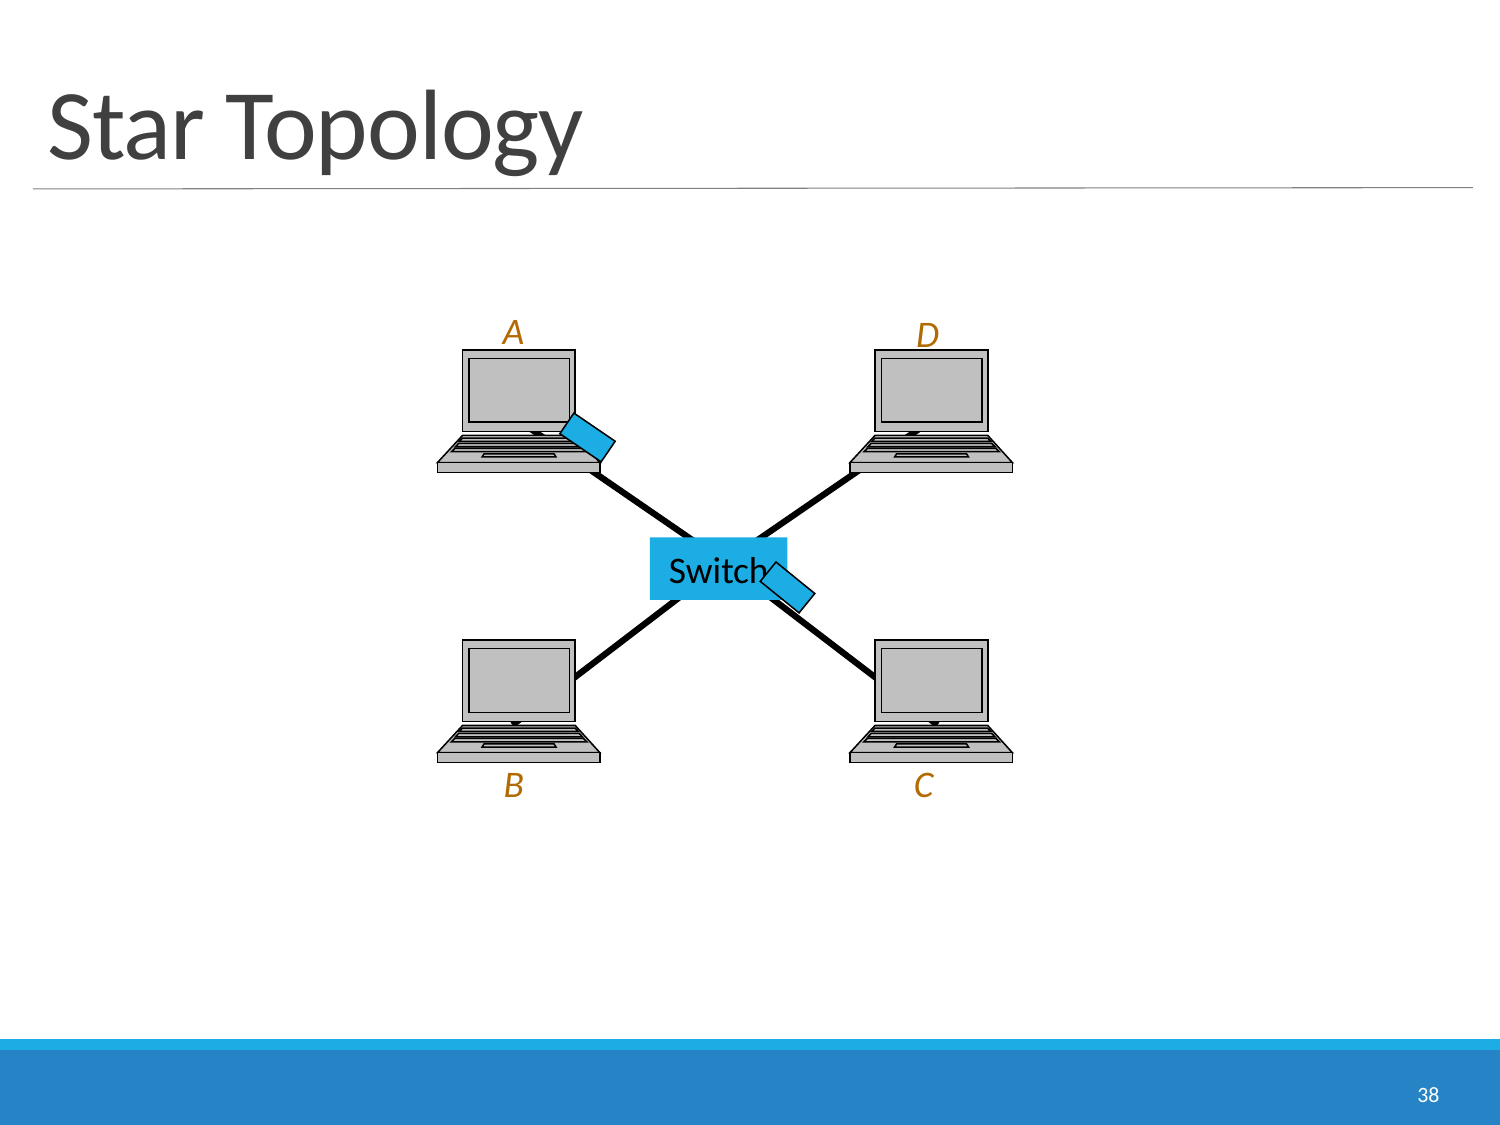

38
# Star Topology
A
D

Switch

B
C